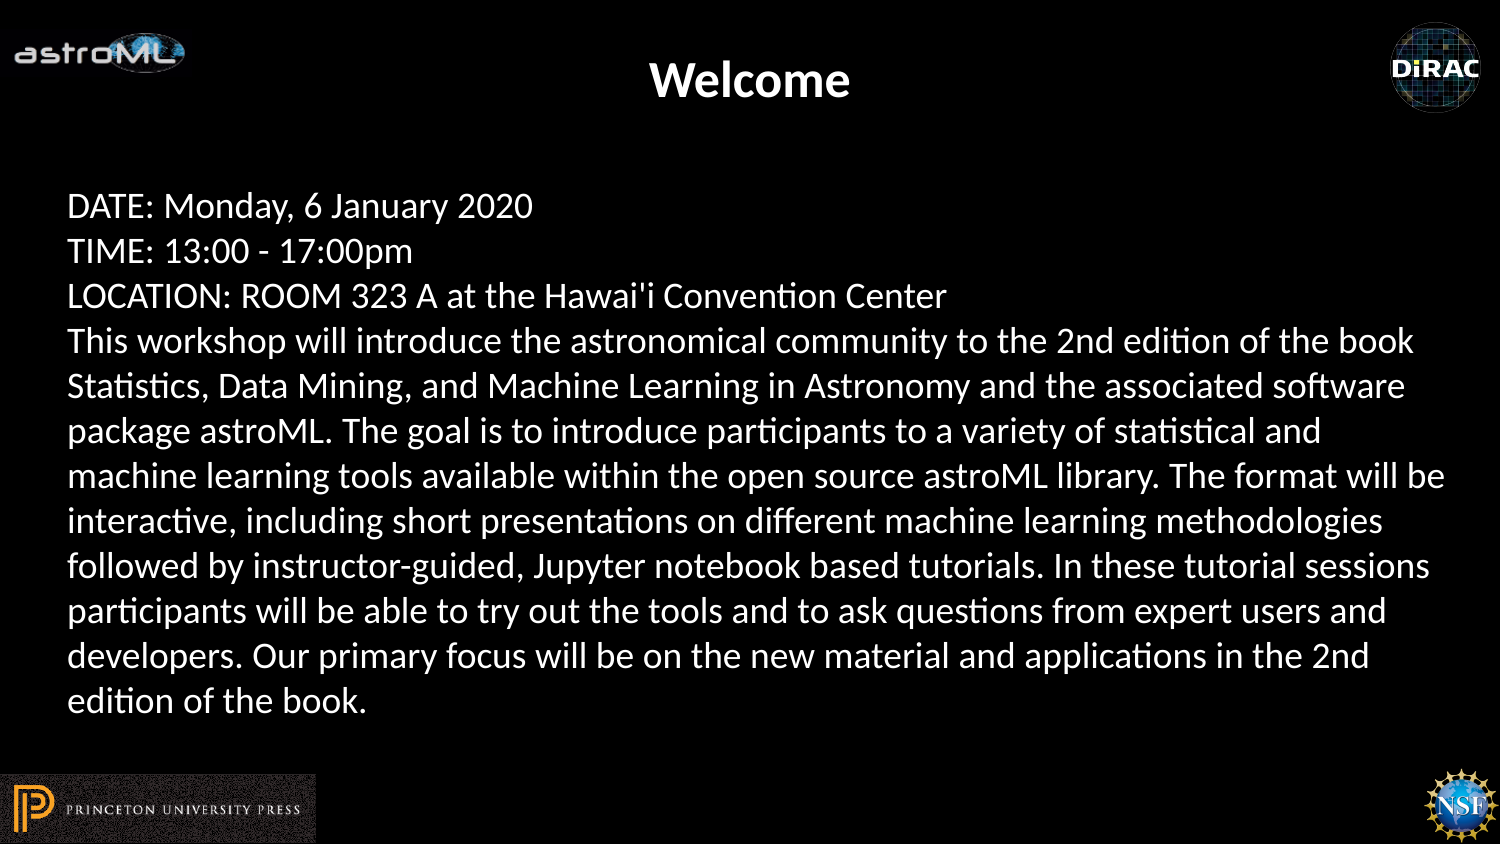

# Welcome
DATE: Monday, 6 January 2020
TIME: 13:00 - 17:00pm
LOCATION: ROOM 323 A at the Hawai'i Convention Center
This workshop will introduce the astronomical community to the 2nd edition of the book Statistics, Data Mining, and Machine Learning in Astronomy and the associated software package astroML. The goal is to introduce participants to a variety of statistical and machine learning tools available within the open source astroML library. The format will be interactive, including short presentations on different machine learning methodologies followed by instructor-guided, Jupyter notebook based tutorials. In these tutorial sessions participants will be able to try out the tools and to ask questions from expert users and developers. Our primary focus will be on the new material and applications in the 2nd edition of the book.